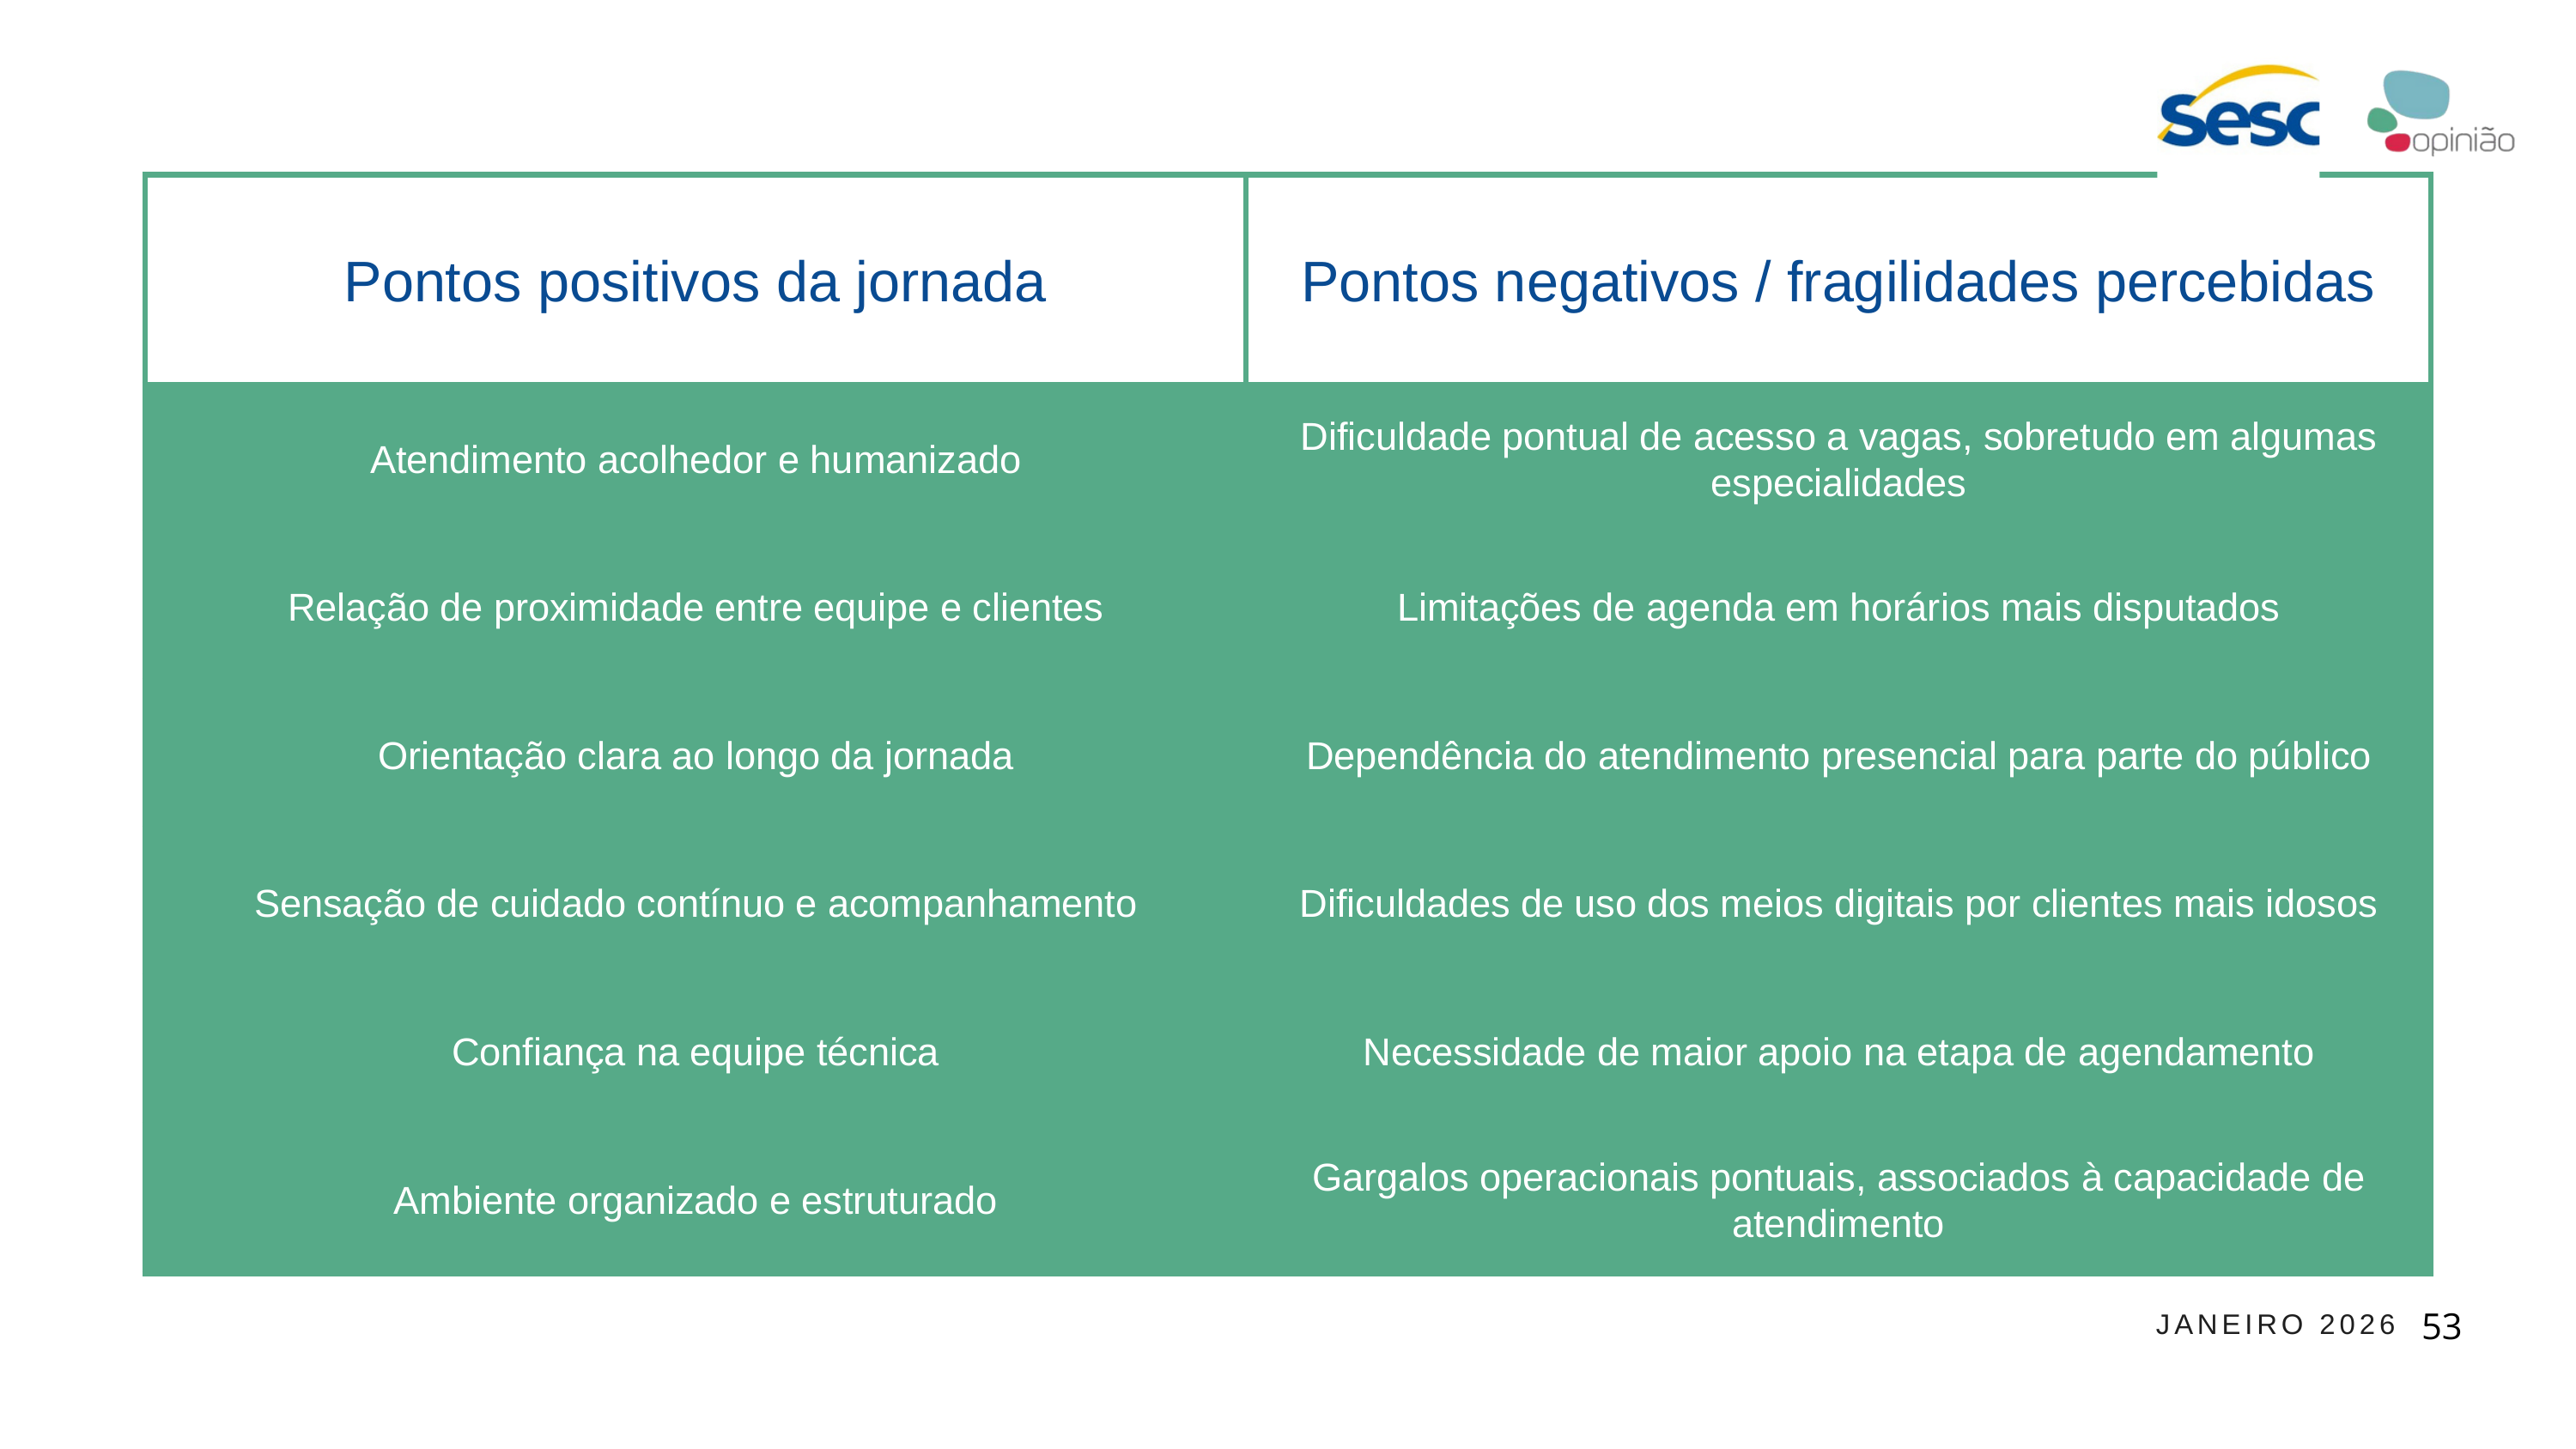

| Pontos positivos da jornada | Pontos negativos / fragilidades percebidas |
| --- | --- |
| Atendimento acolhedor e humanizado | Dificuldade pontual de acesso a vagas, sobretudo em algumas especialidades |
| Relação de proximidade entre equipe e clientes | Limitações de agenda em horários mais disputados |
| Orientação clara ao longo da jornada | Dependência do atendimento presencial para parte do público |
| Sensação de cuidado contínuo e acompanhamento | Dificuldades de uso dos meios digitais por clientes mais idosos |
| Confiança na equipe técnica | Necessidade de maior apoio na etapa de agendamento |
| Ambiente organizado e estruturado | Gargalos operacionais pontuais, associados à capacidade de atendimento |
53
JANEIRO 2026